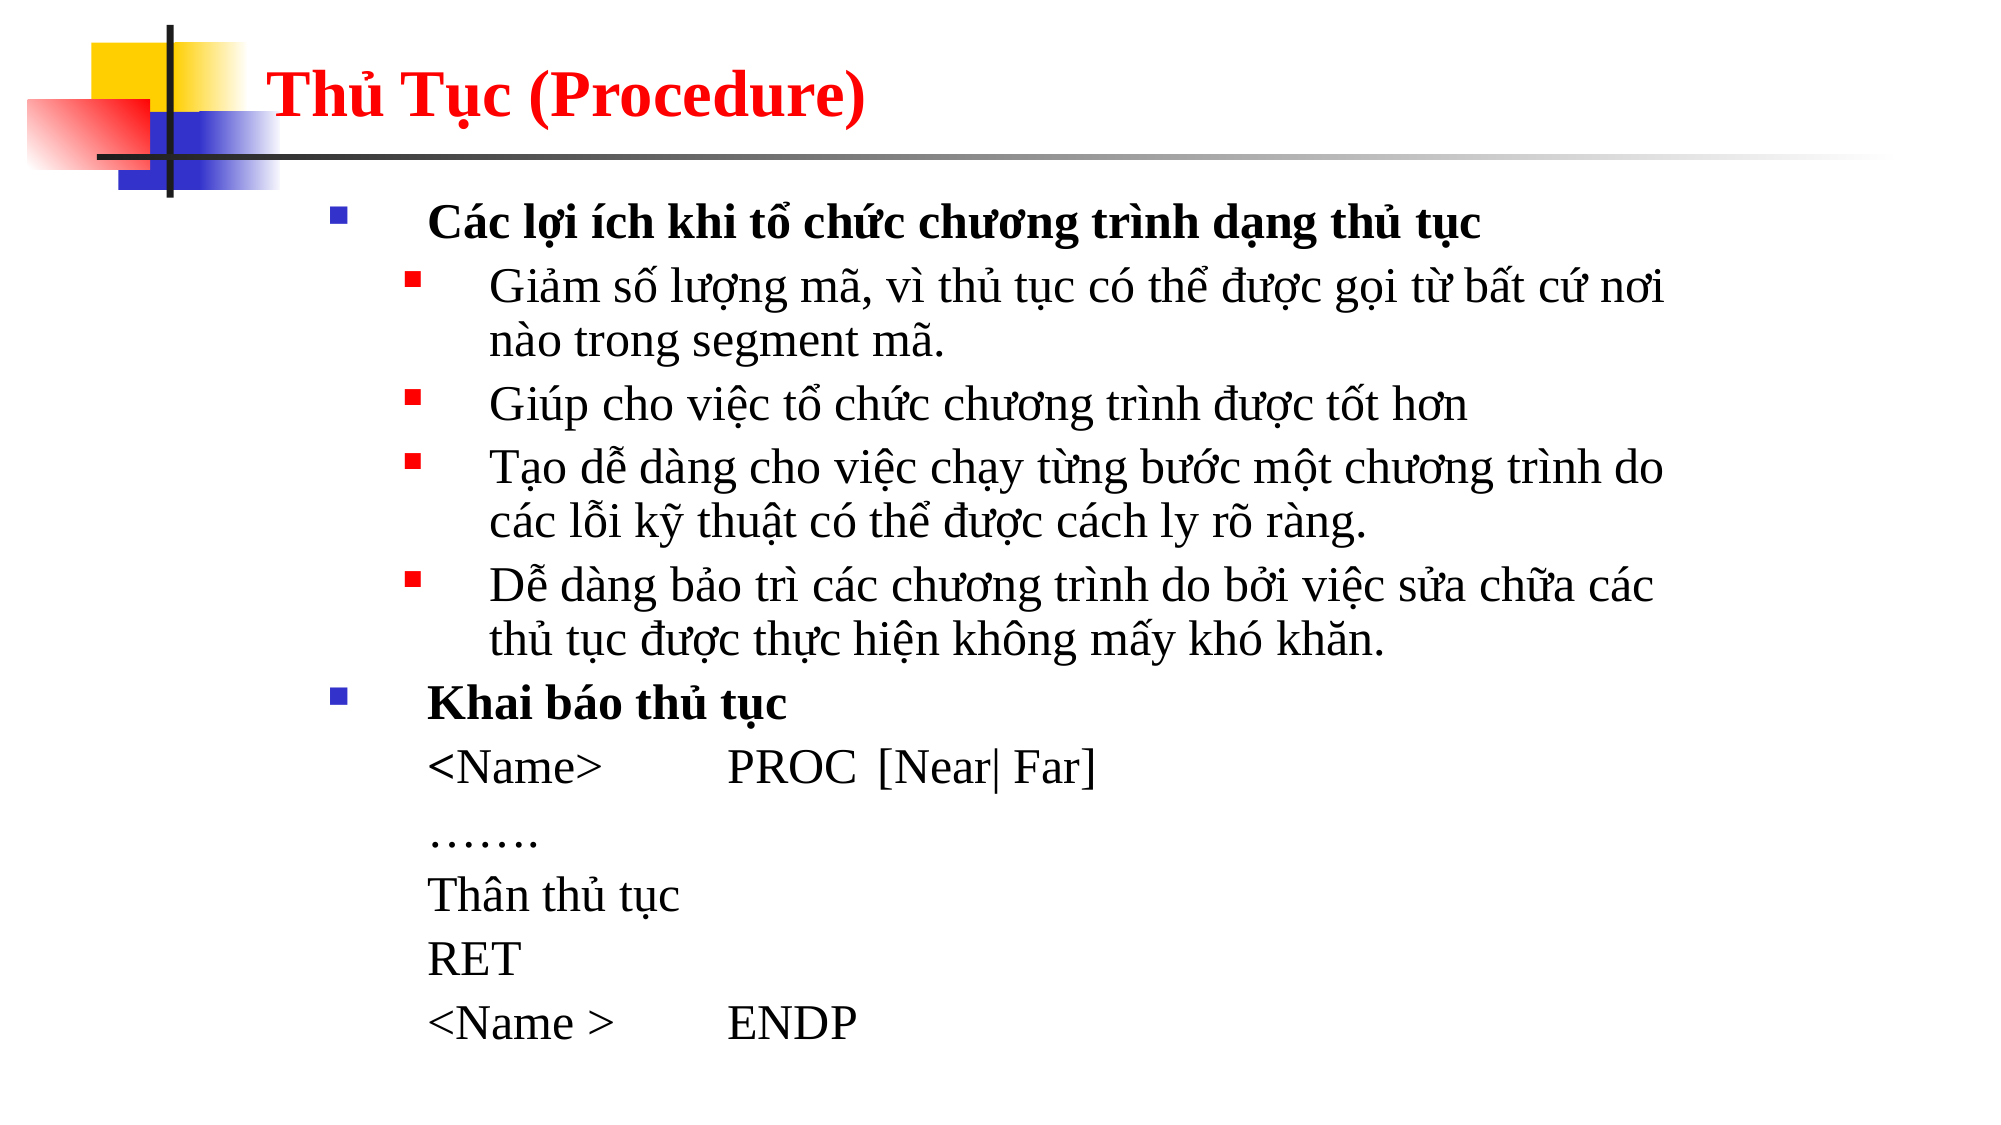

# Thủ Tục (Procedure)
Các lợi ích khi tổ chức chương trình dạng thủ tục
Giảm số lượng mã, vì thủ tục có thể được gọi từ bất cứ nơi nào trong segment mã.
Giúp cho việc tổ chức chương trình được tốt hơn
Tạo dễ dàng cho việc chạy từng bước một chương trình do các lỗi kỹ thuật có thể được cách ly rõ ràng.
Dễ dàng bảo trì các chương trình do bởi việc sửa chữa các thủ tục được thực hiện không mấy khó khăn.
Khai báo thủ tục
	<Name>	PROC	[Near| Far]
	…….
	Thân thủ tục
	RET
	<Name >	ENDP